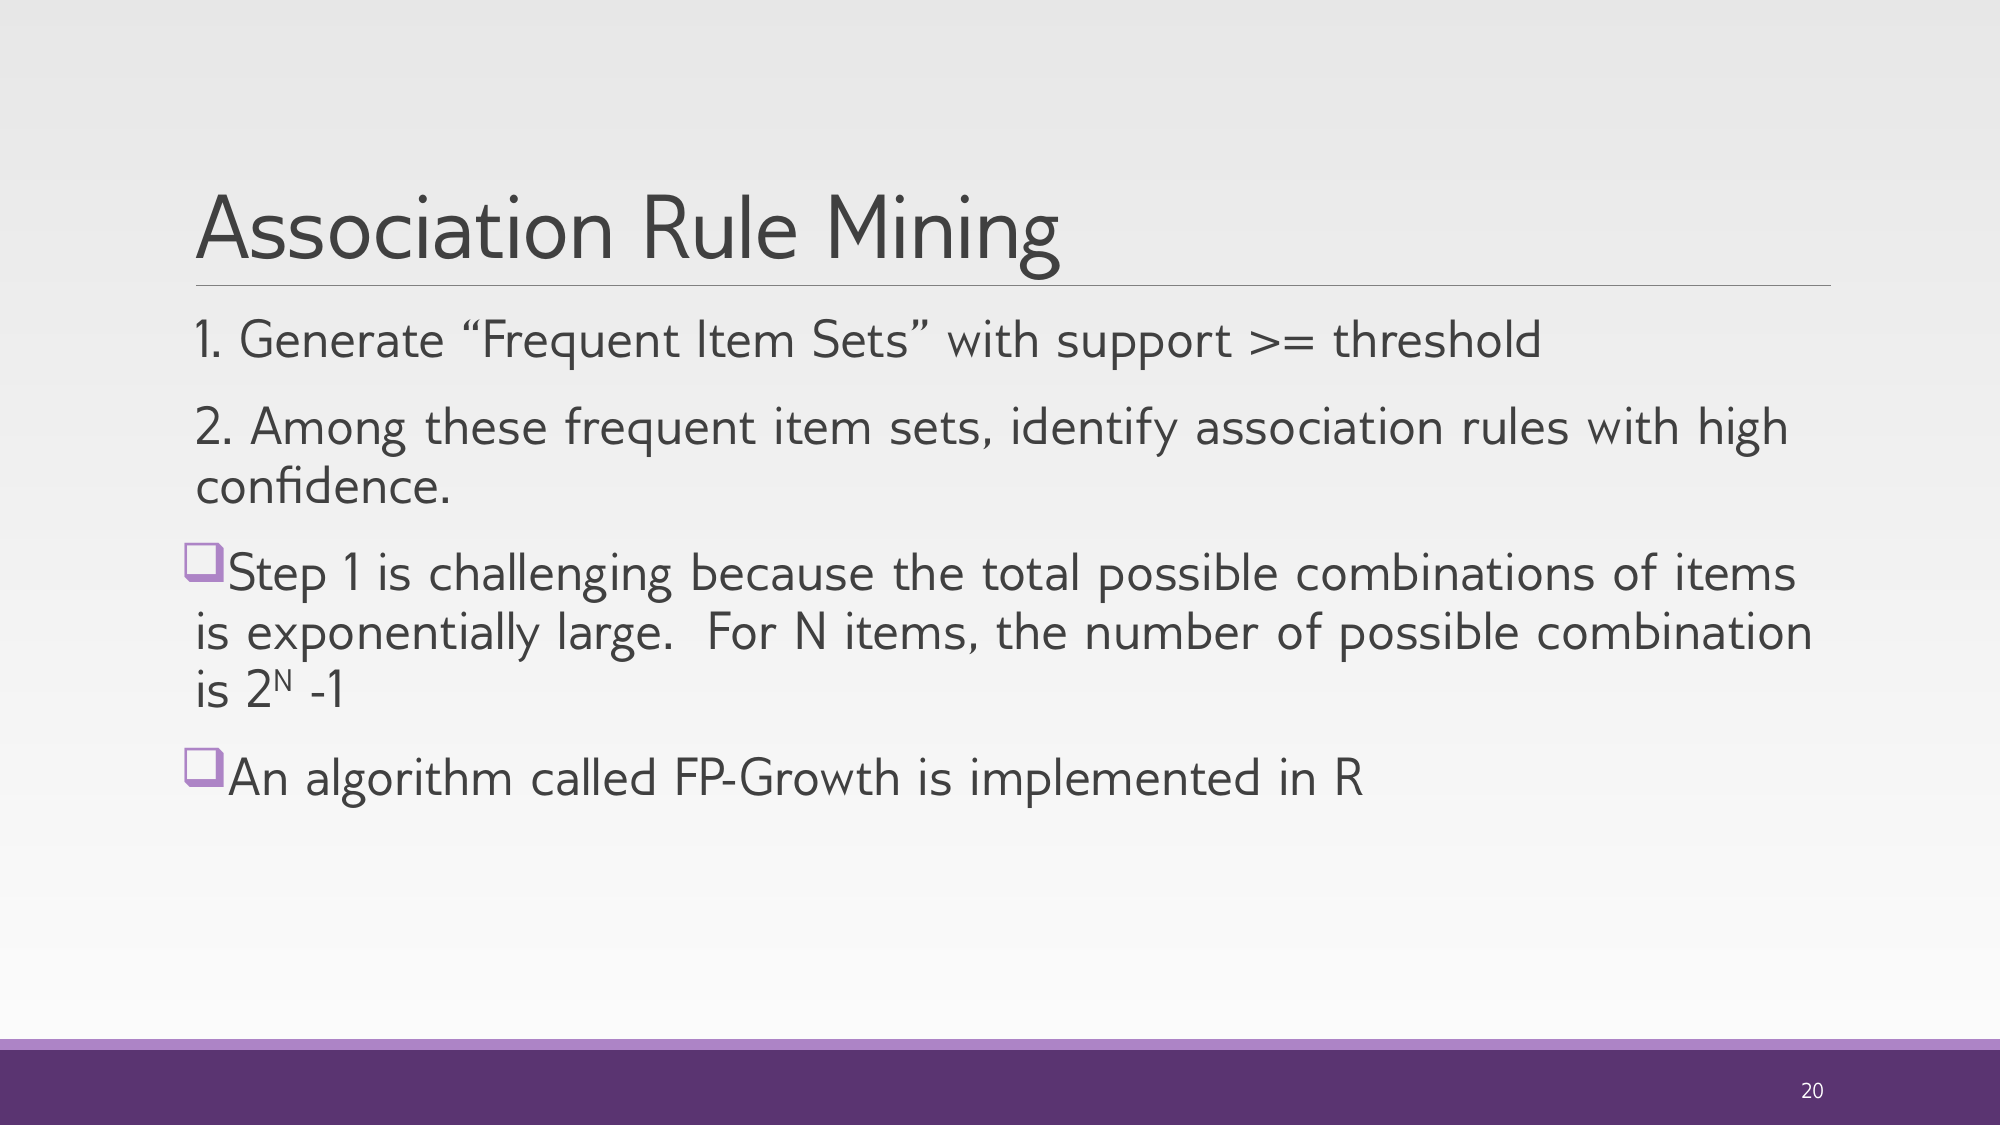

# Association Rule Mining
1. Generate “Frequent Item Sets” with support >= threshold
2. Among these frequent item sets, identify association rules with high confidence.
Step 1 is challenging because the total possible combinations of items is exponentially large.  For N items, the number of possible combination is 2N -1
An algorithm called FP-Growth is implemented in R
20